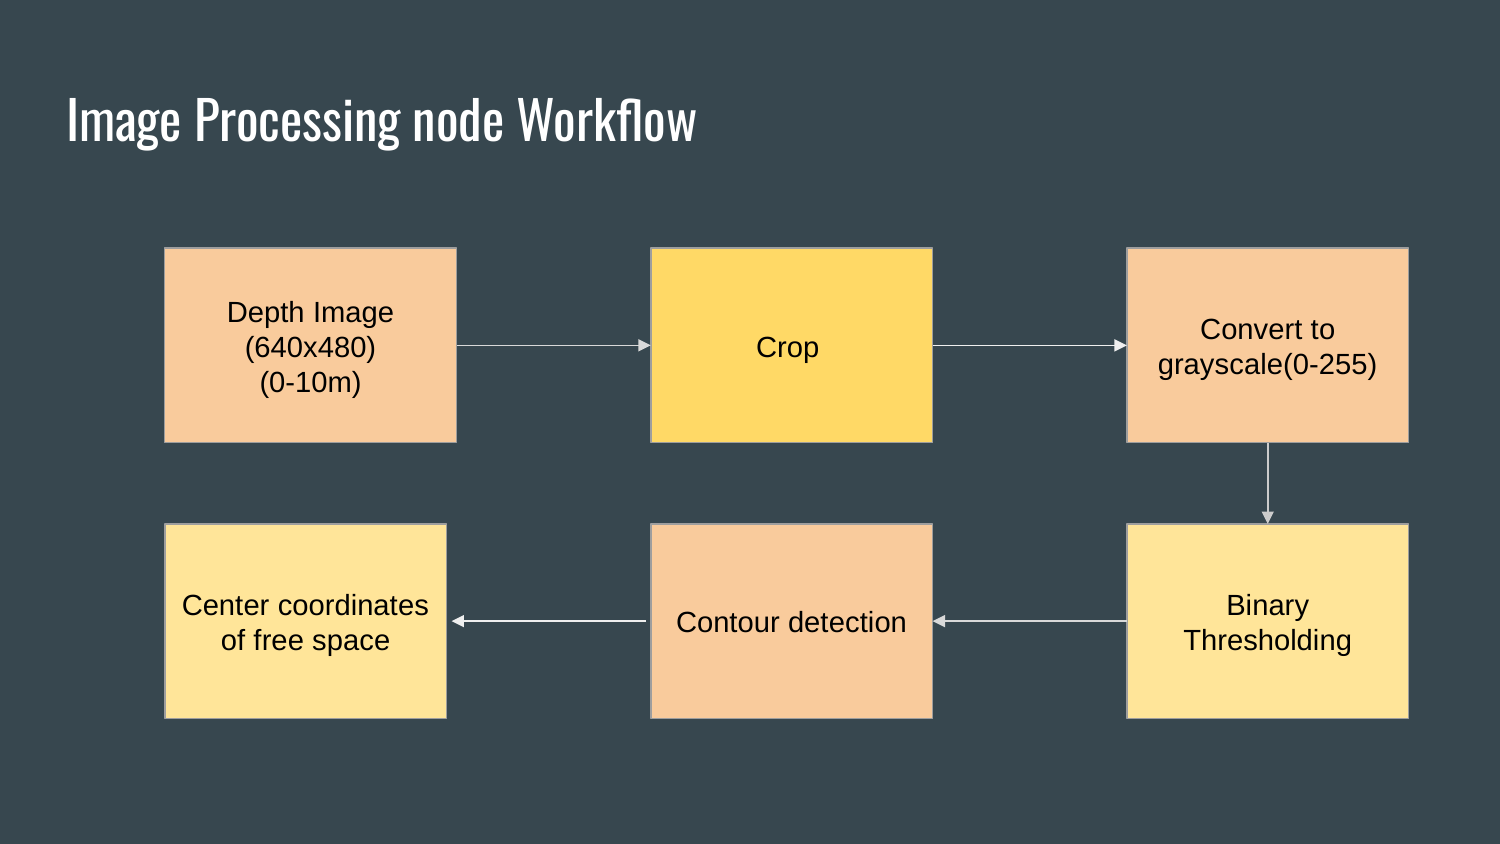

# Image Processing node Workflow
Depth Image
(640x480)
(0-10m)
Crop
Convert to grayscale(0-255)
Center coordinates of free space
Contour detection
Binary Thresholding